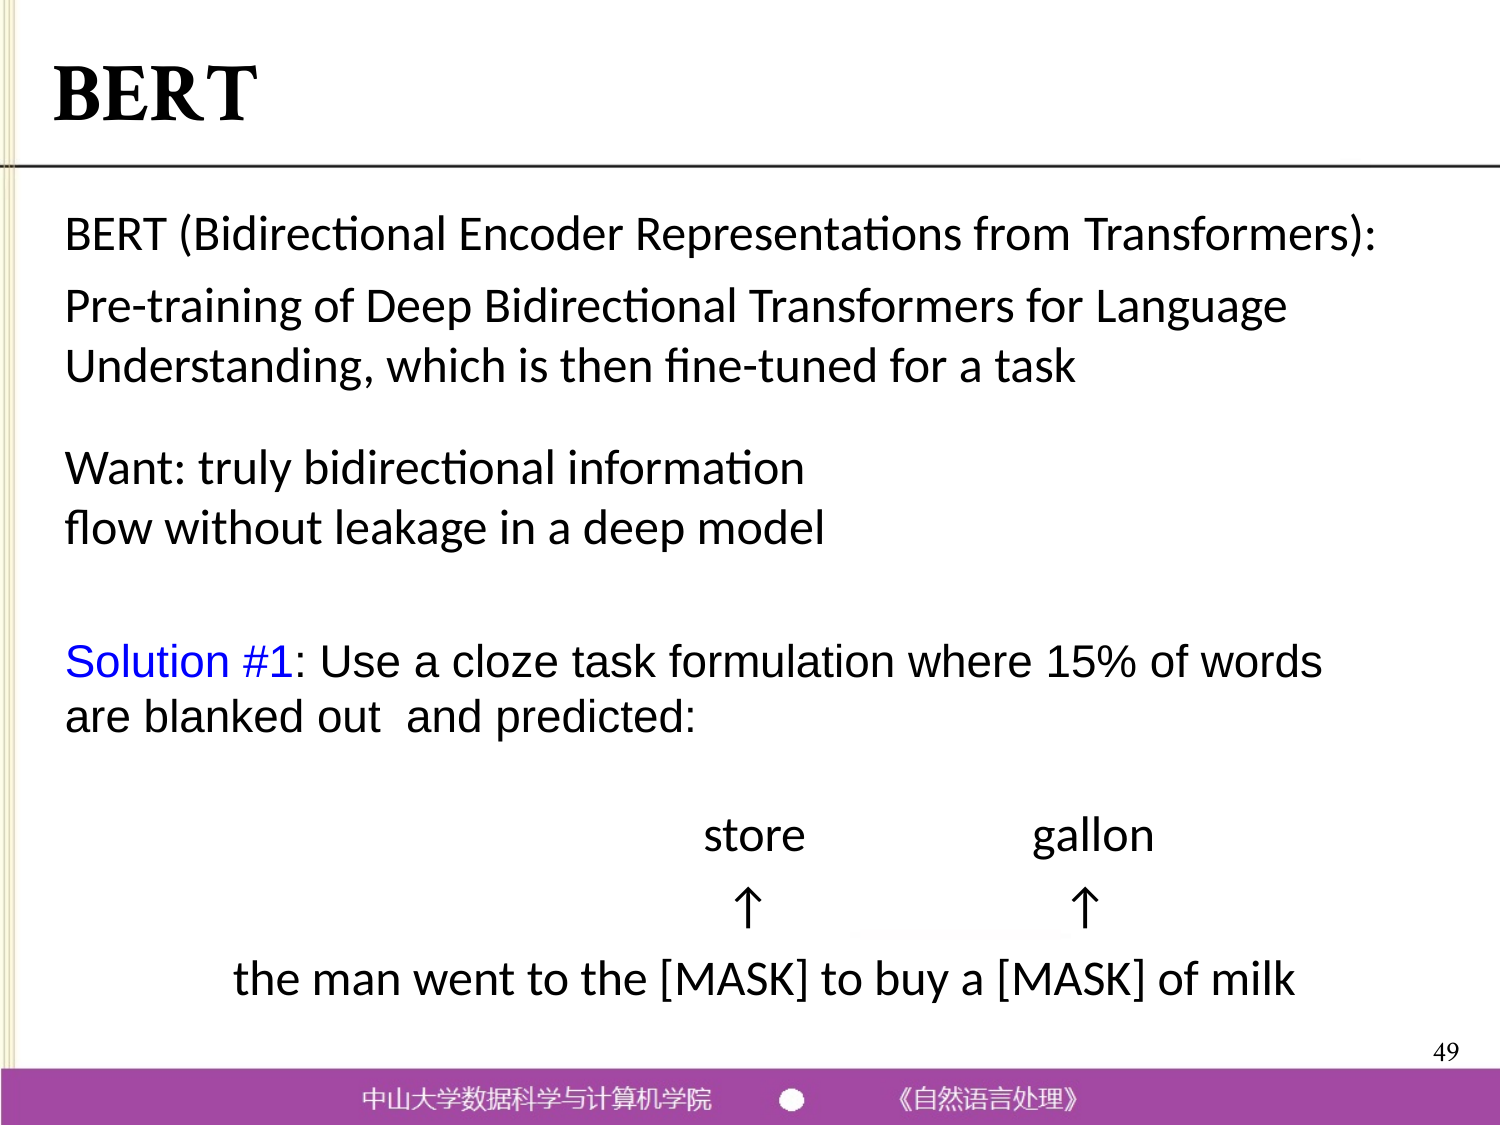

# BERT
BERT (Bidirectional Encoder Representations from Transformers):
Pre-training of Deep Bidirectional Transformers for Language  Understanding, which is then fine-tuned for a task
Want: truly bidirectional information flow without leakage in a deep model
Solution #1: Use a cloze task formulation where 15% of words are blanked out  and predicted:
store
↑
gallon
↑
the man went to the [MASK] to buy a [MASK] of milk
49